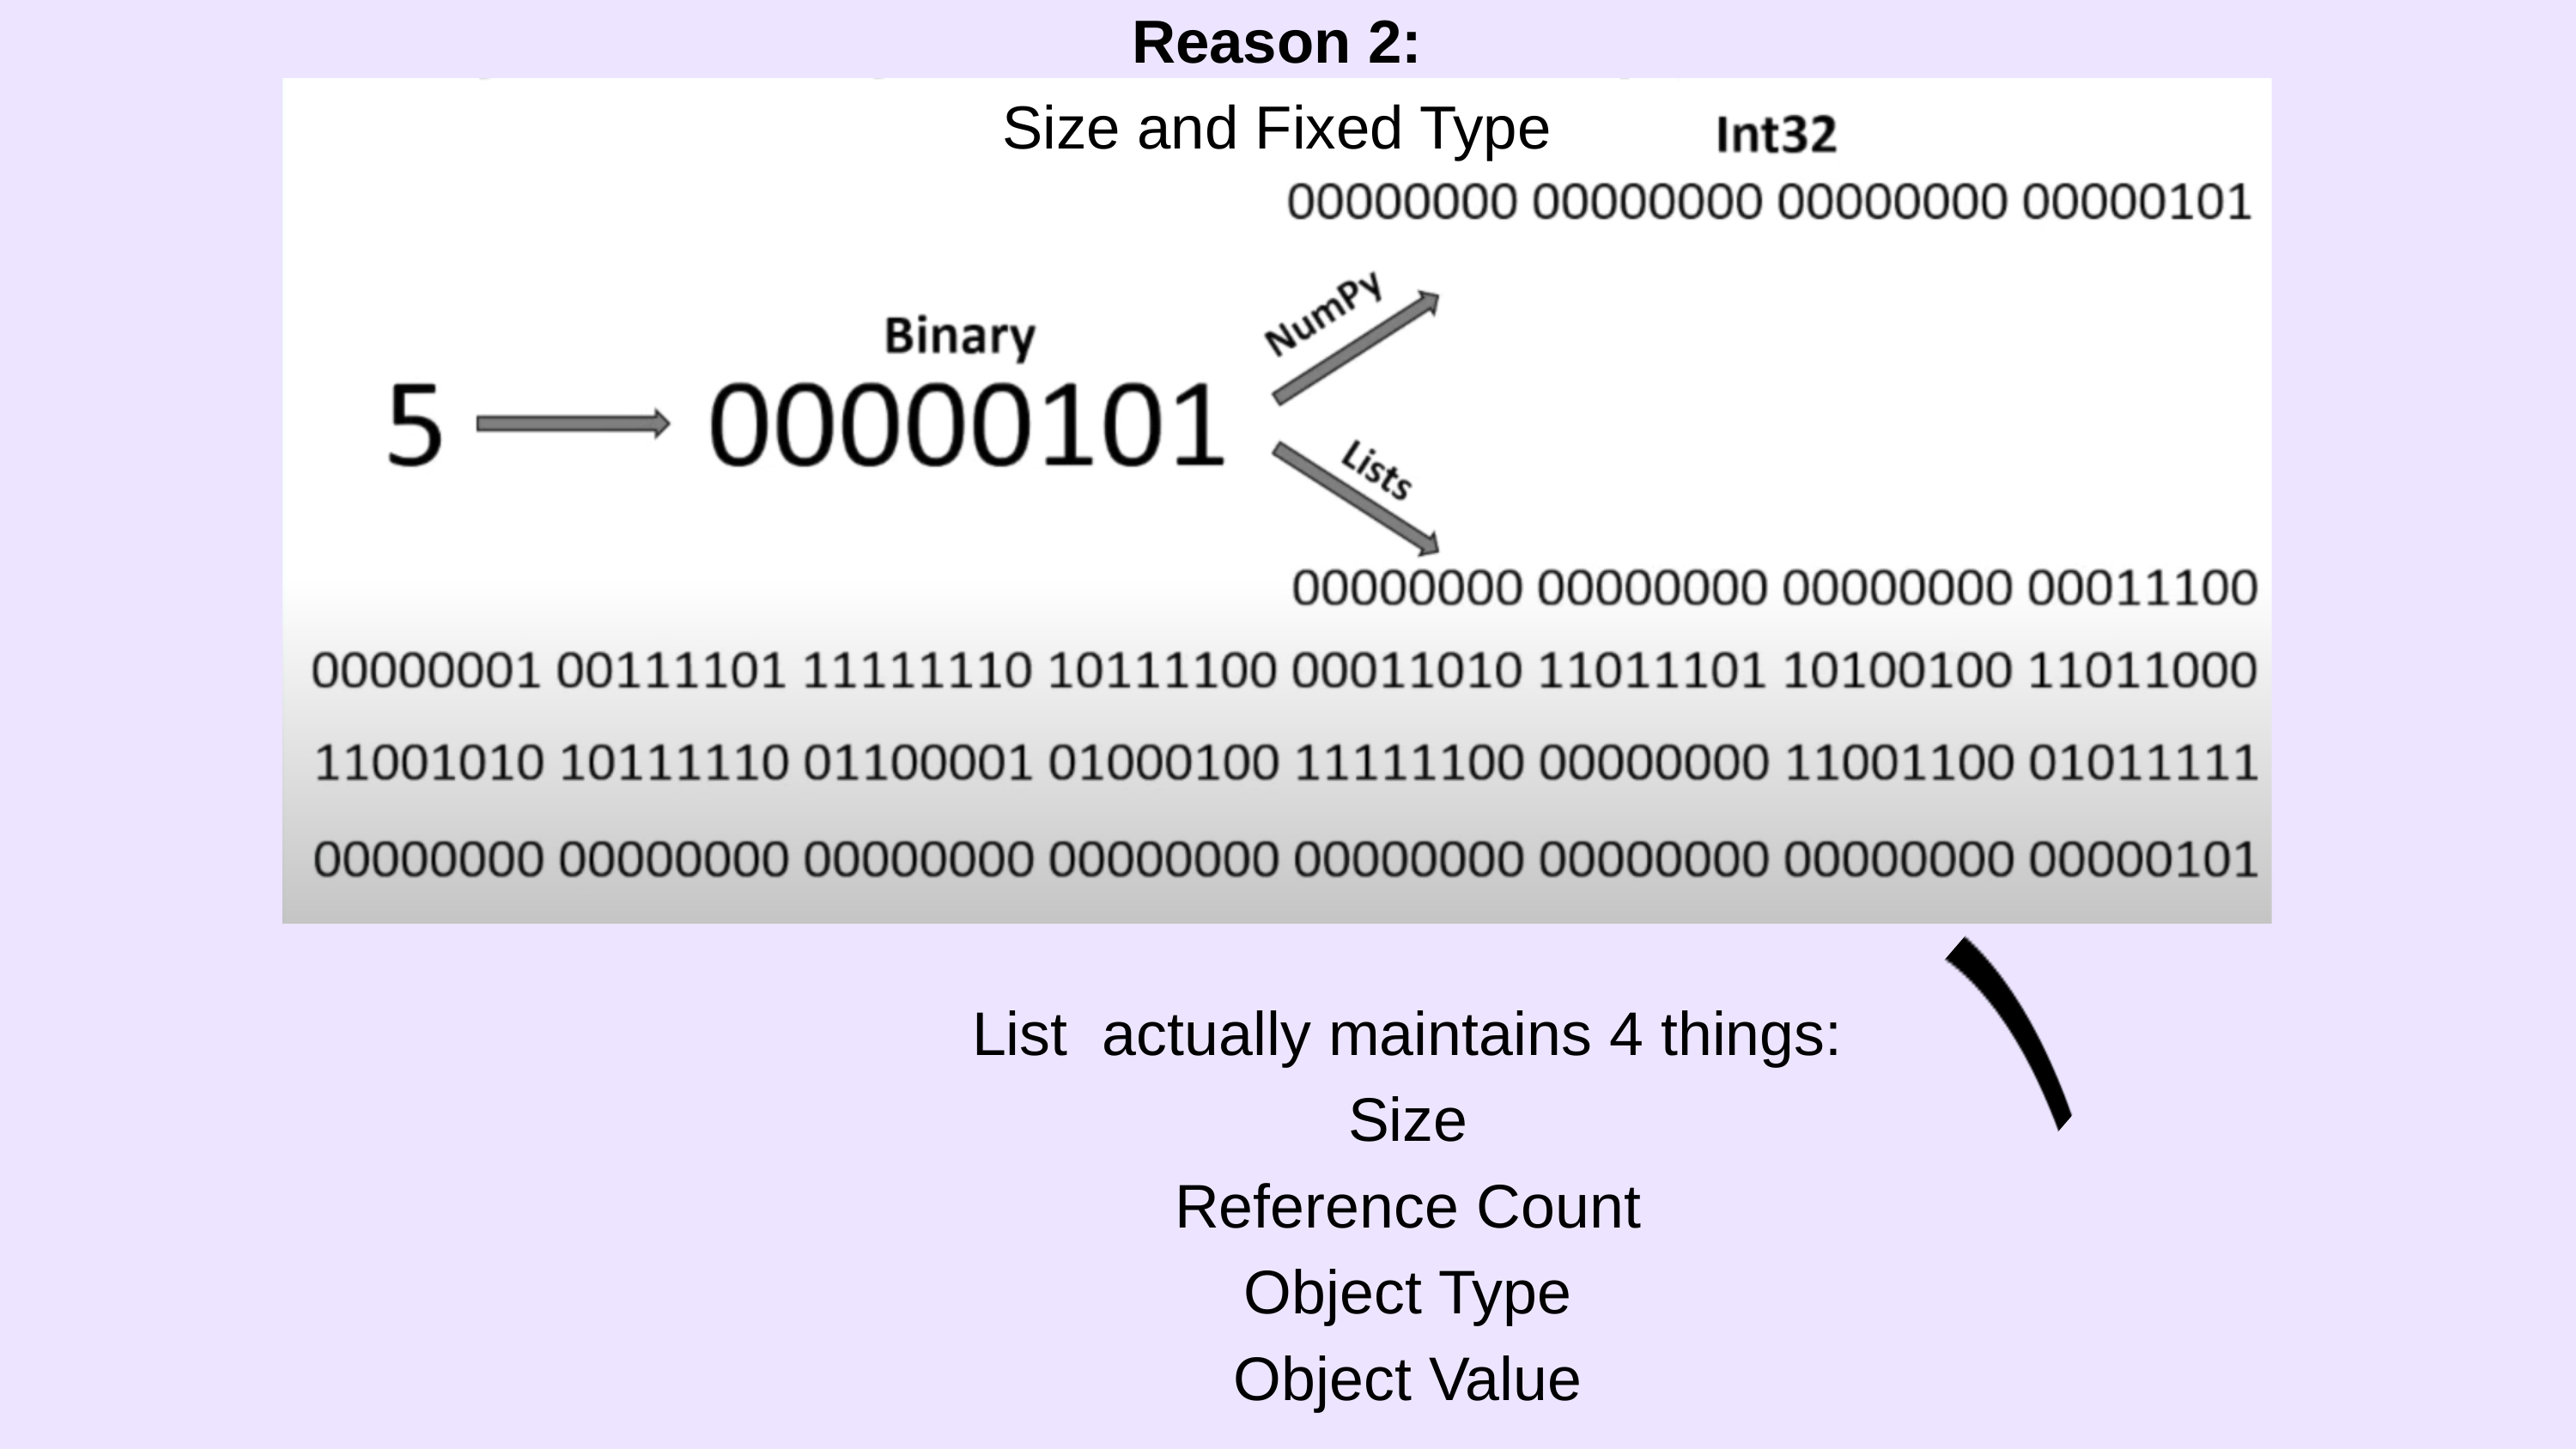

Reason 2:
Size and Fixed Type

List  actually maintains 4 things:
Size
Reference Count
Object Type
Object Value